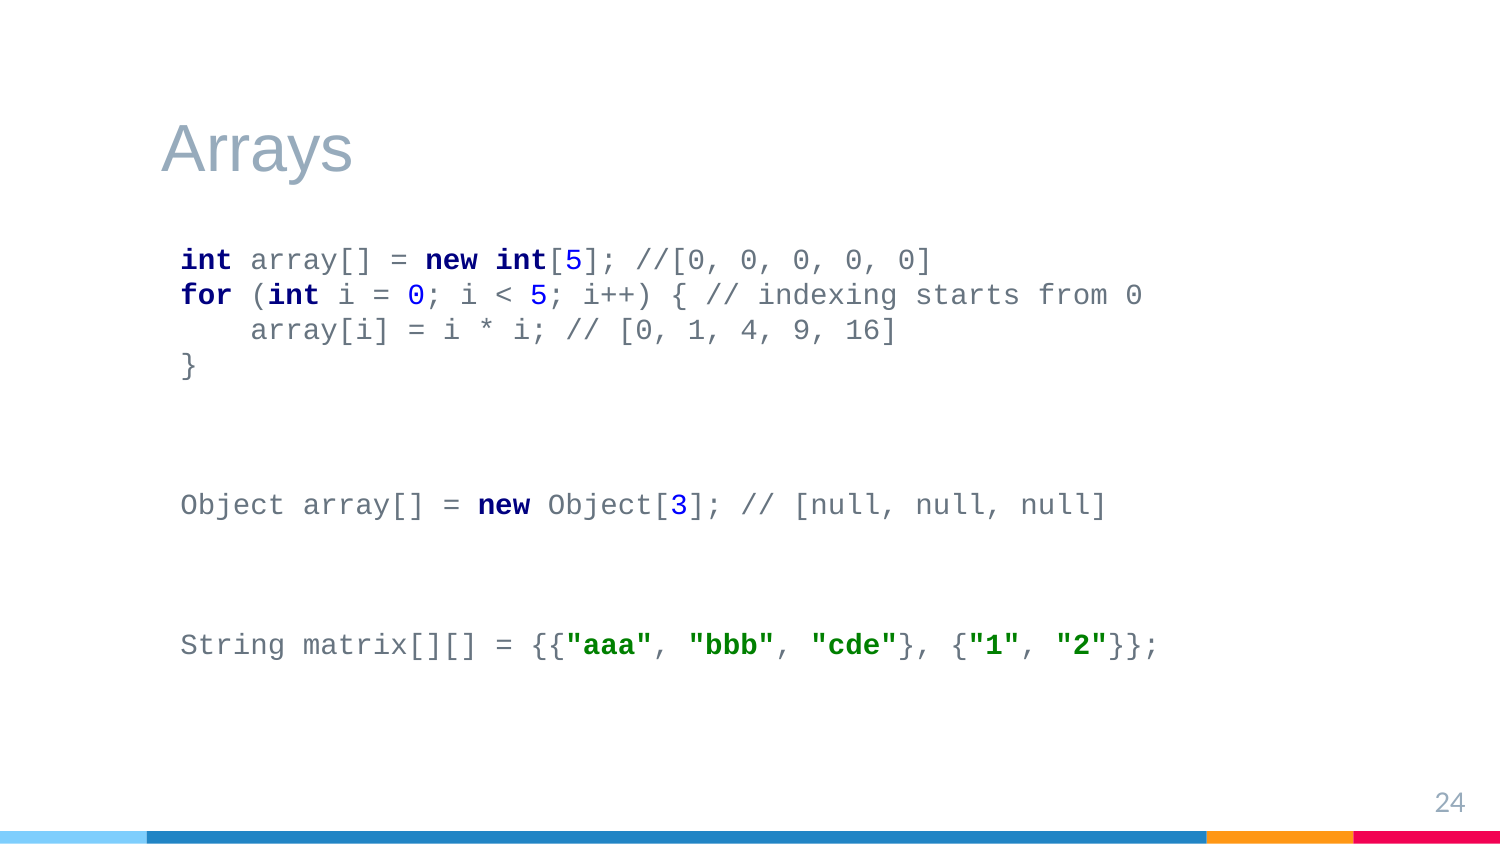

# Arrays
int array[] = new int[5]; //[0, 0, 0, 0, 0]
for (int i = 0; i < 5; i++) { // indexing starts from 0
    array[i] = i * i; // [0, 1, 4, 9, 16]
}

Object array[] = new Object[3]; // [null, null, null]

String matrix[][] = {{"aaa", "bbb", "cde"}, {"1", "2"}};

24